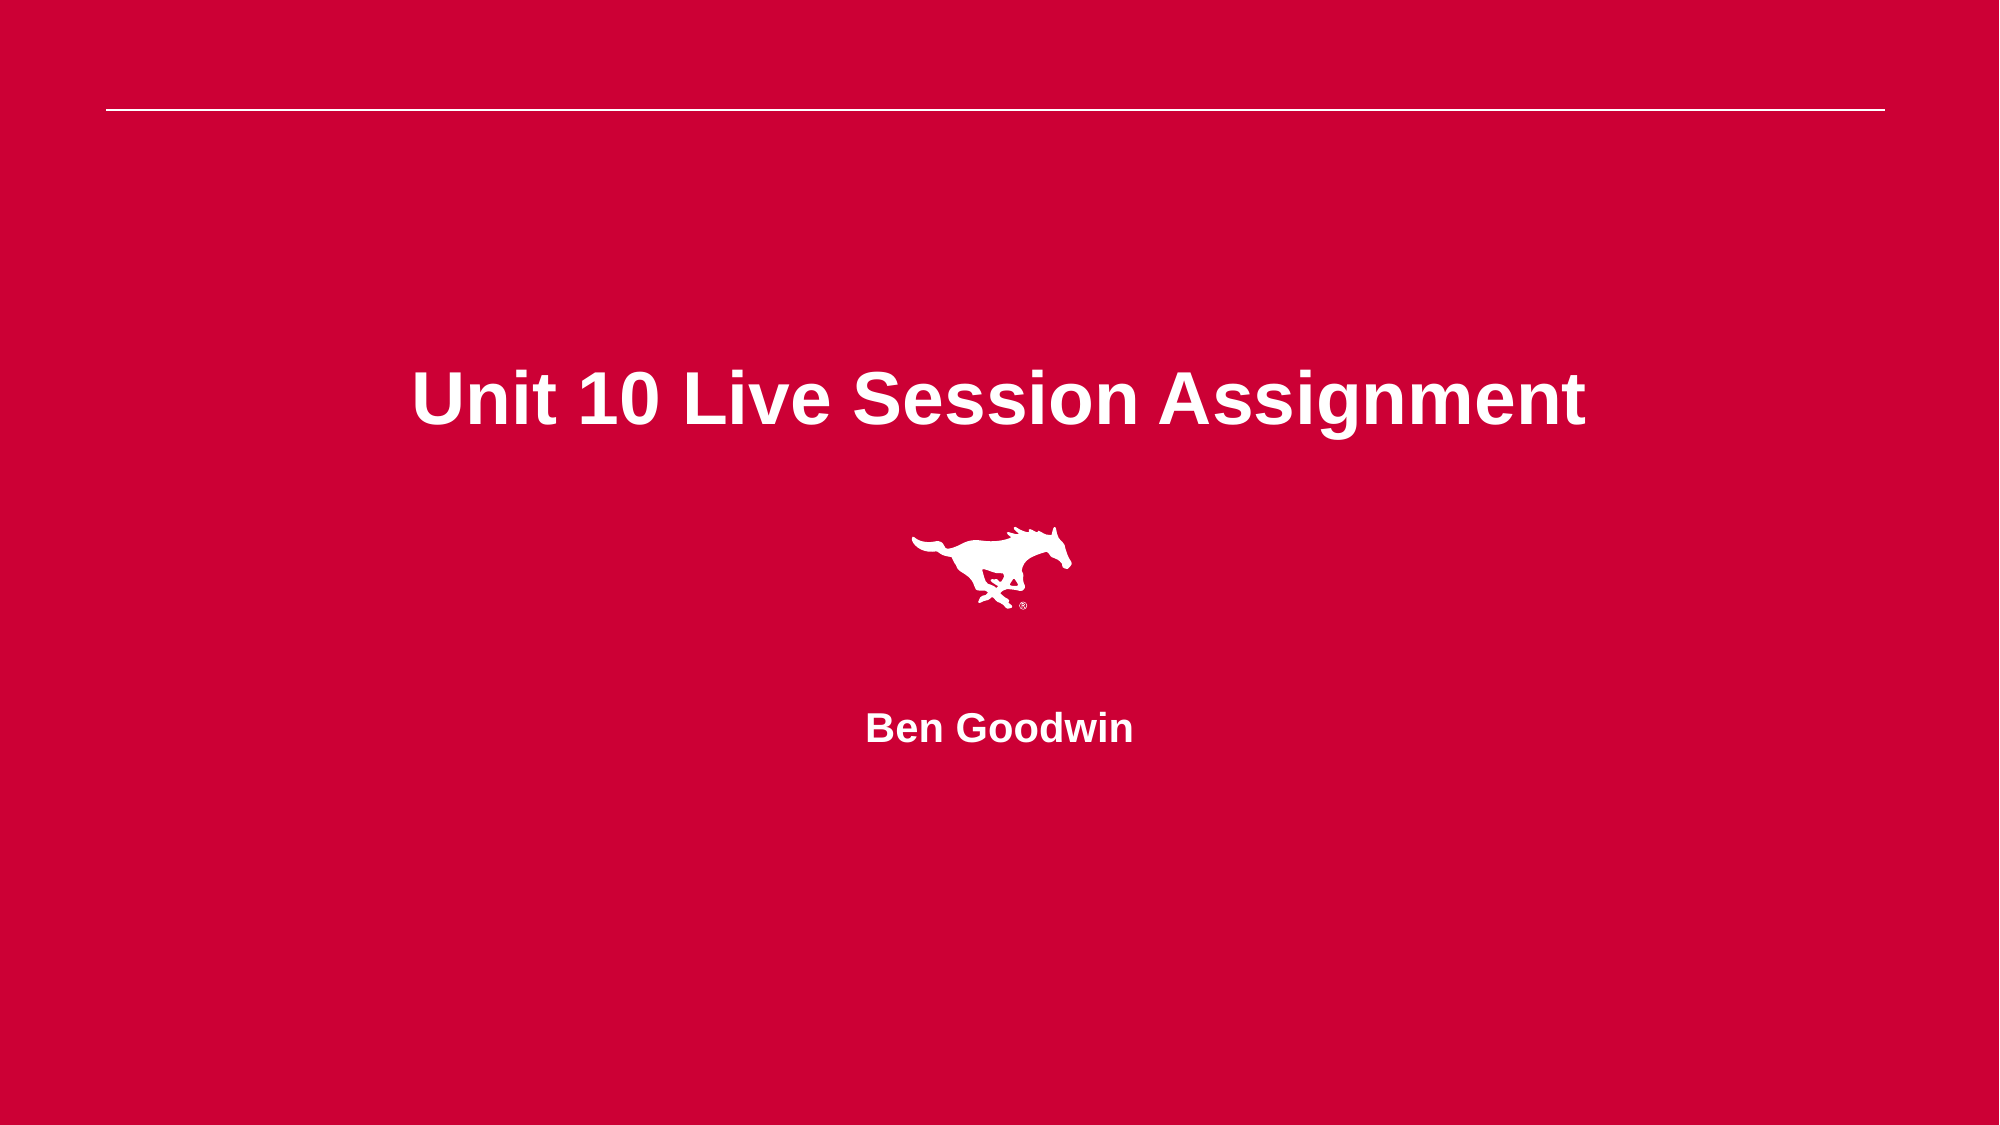

# Unit 10 Live Session Assignment
Ben Goodwin